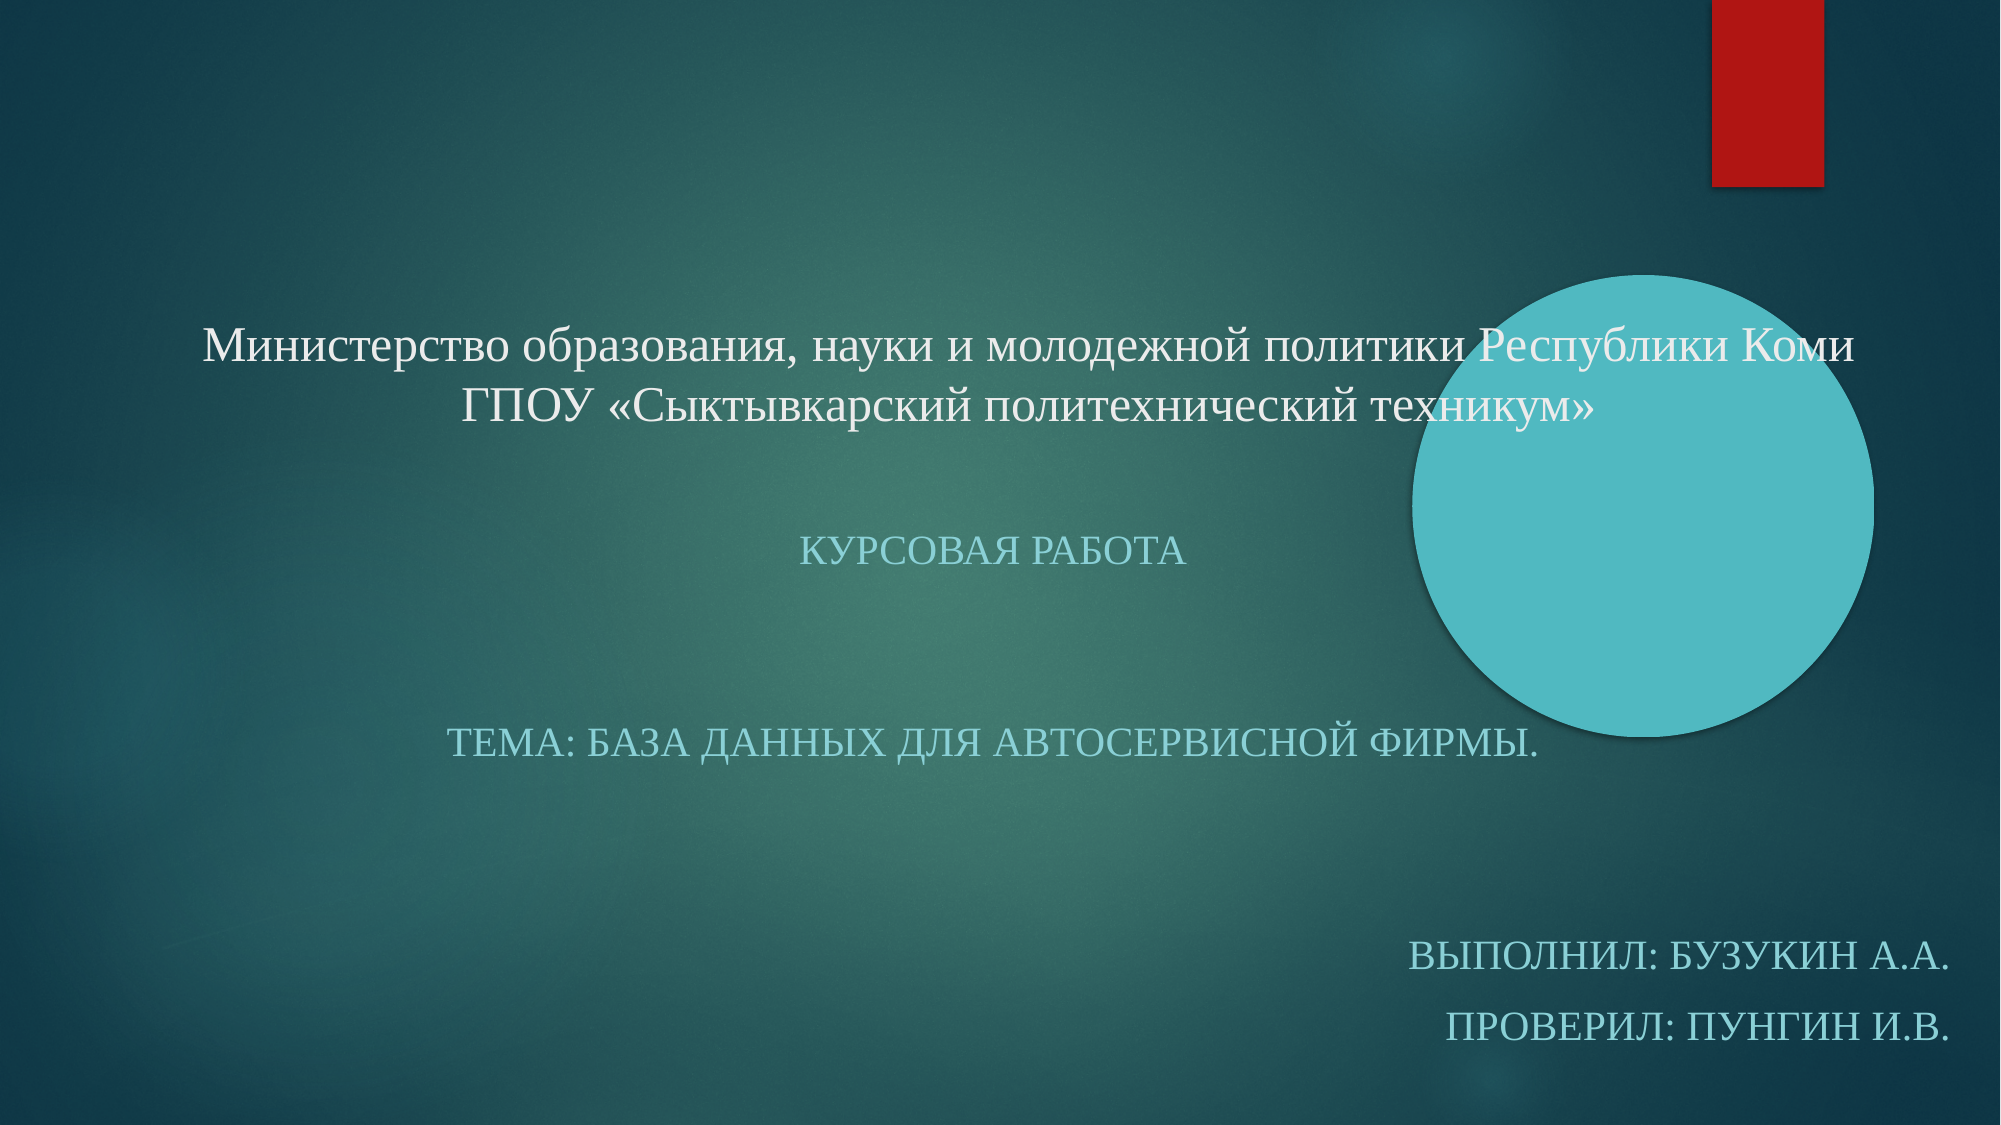

Министерство образования, науки и молодежной политики Республики Коми
ГПОУ «Сыктывкарский политехнический техникум»
Курсовая работа

Тема: База данных для автосервисной фирмы.

Выполнил: Бузукин а.а.
Проверил: пунгин и.в.